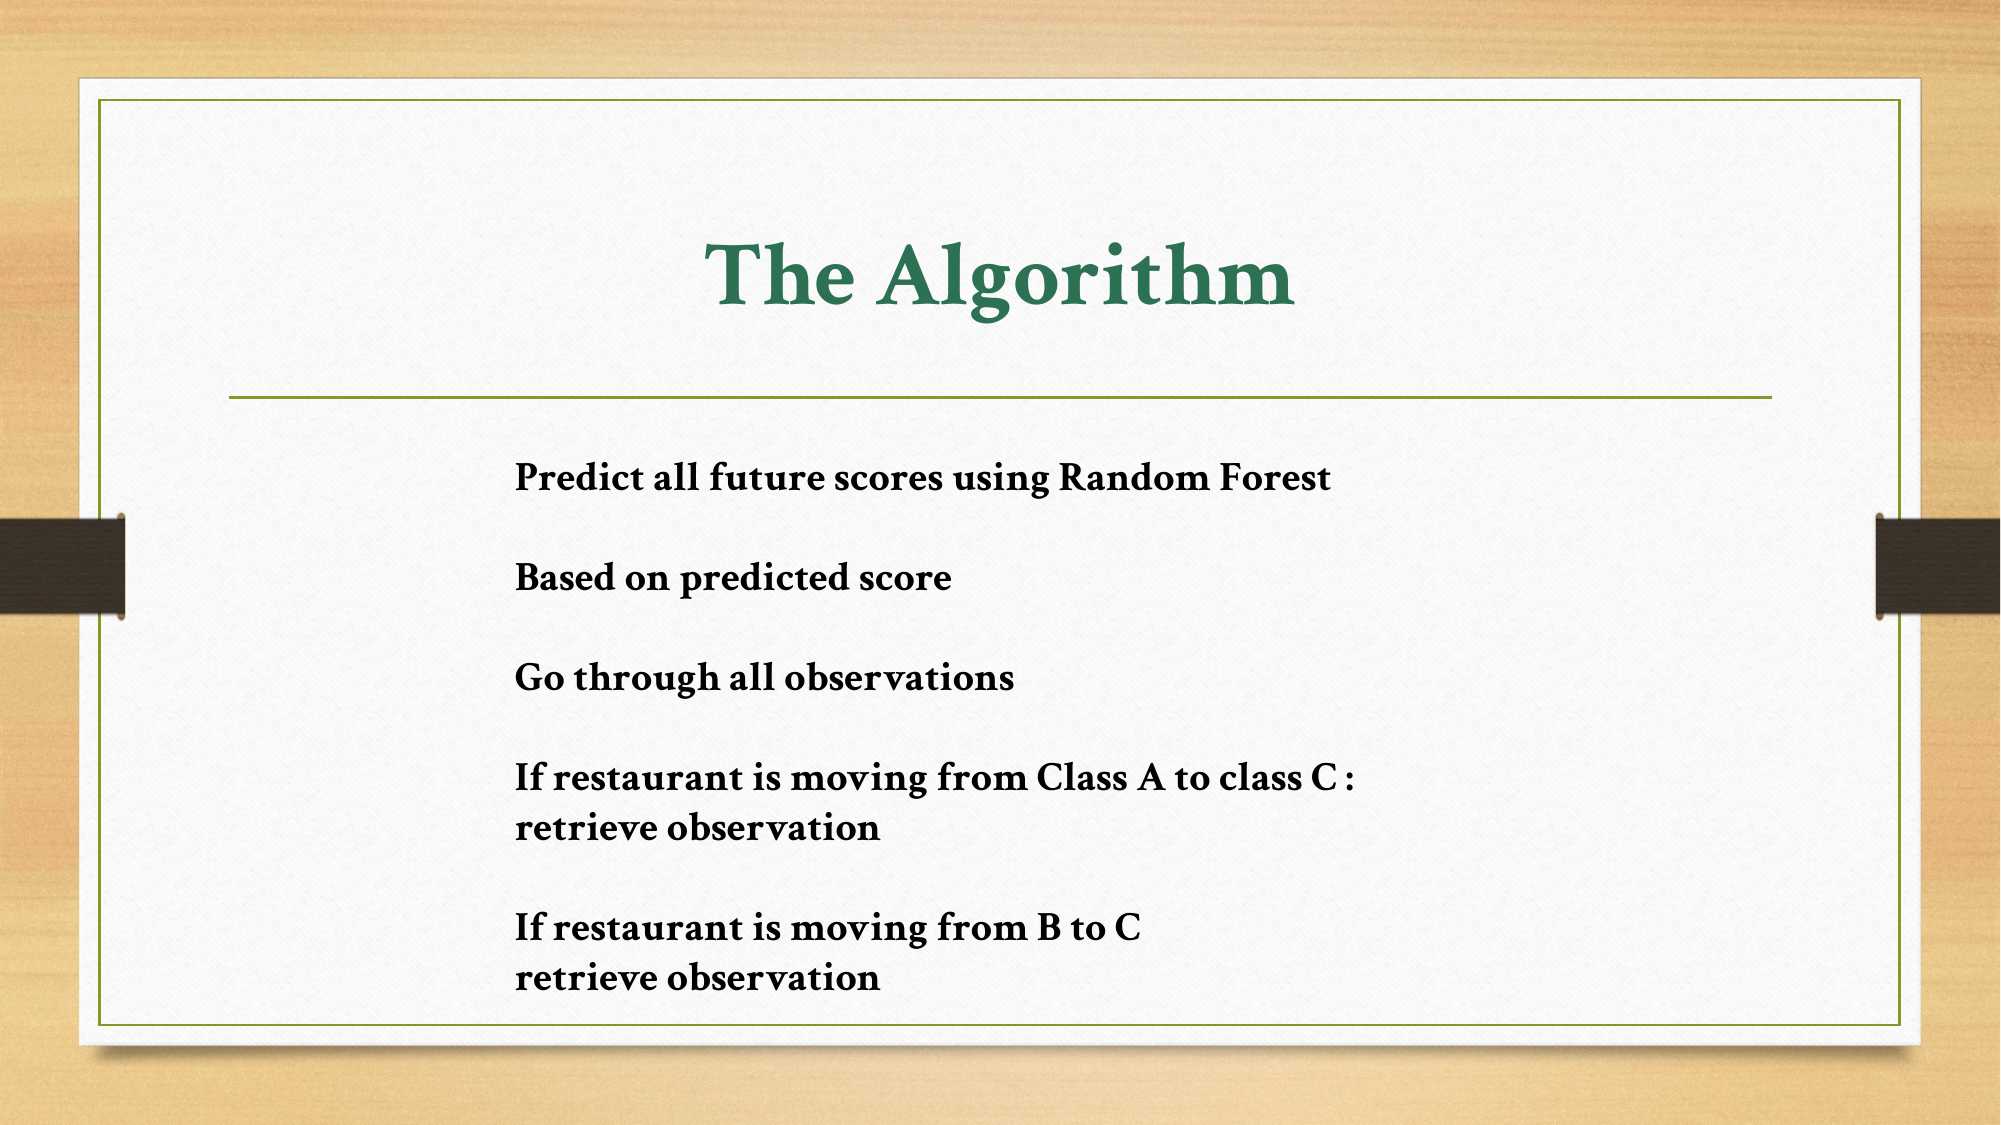

# The Algorithm
Predict all future scores using Random Forest

Based on predicted score

Go through all observations

If restaurant is moving from Class A to class C :
retrieve observation

If restaurant is moving from B to C
retrieve observation